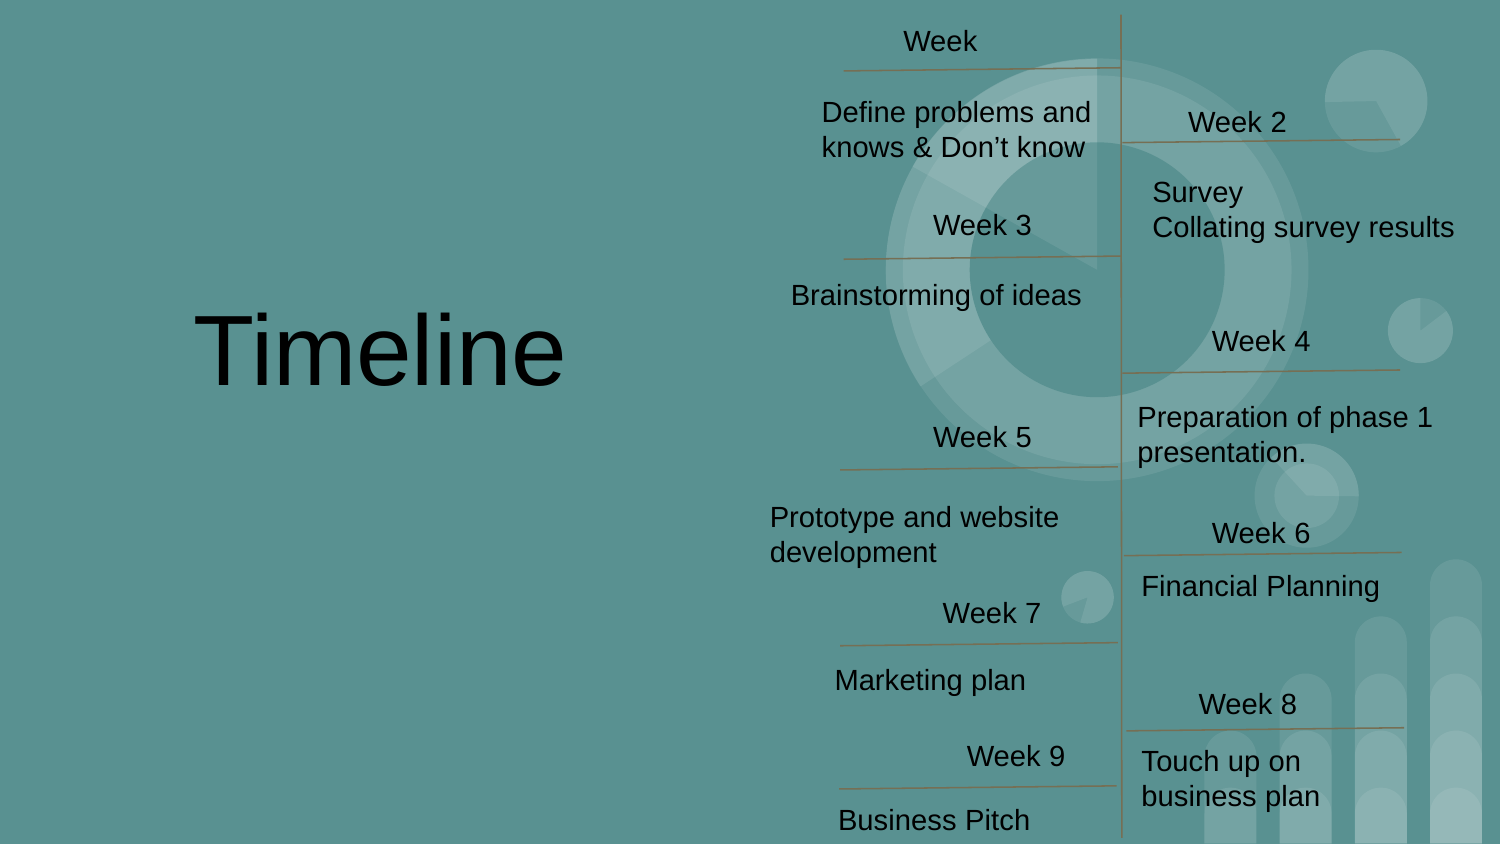

Week
Define problems and knows & Don’t know
Week 2
Survey
Collating survey results
Week 3
Brainstorming of ideas
Timeline
Week 4
Preparation of phase 1
presentation.
Week 5
Prototype and website development
Week 6
Financial Planning
Week 7
Marketing plan
Week 8
Week 9
Touch up on business plan
Business Pitch